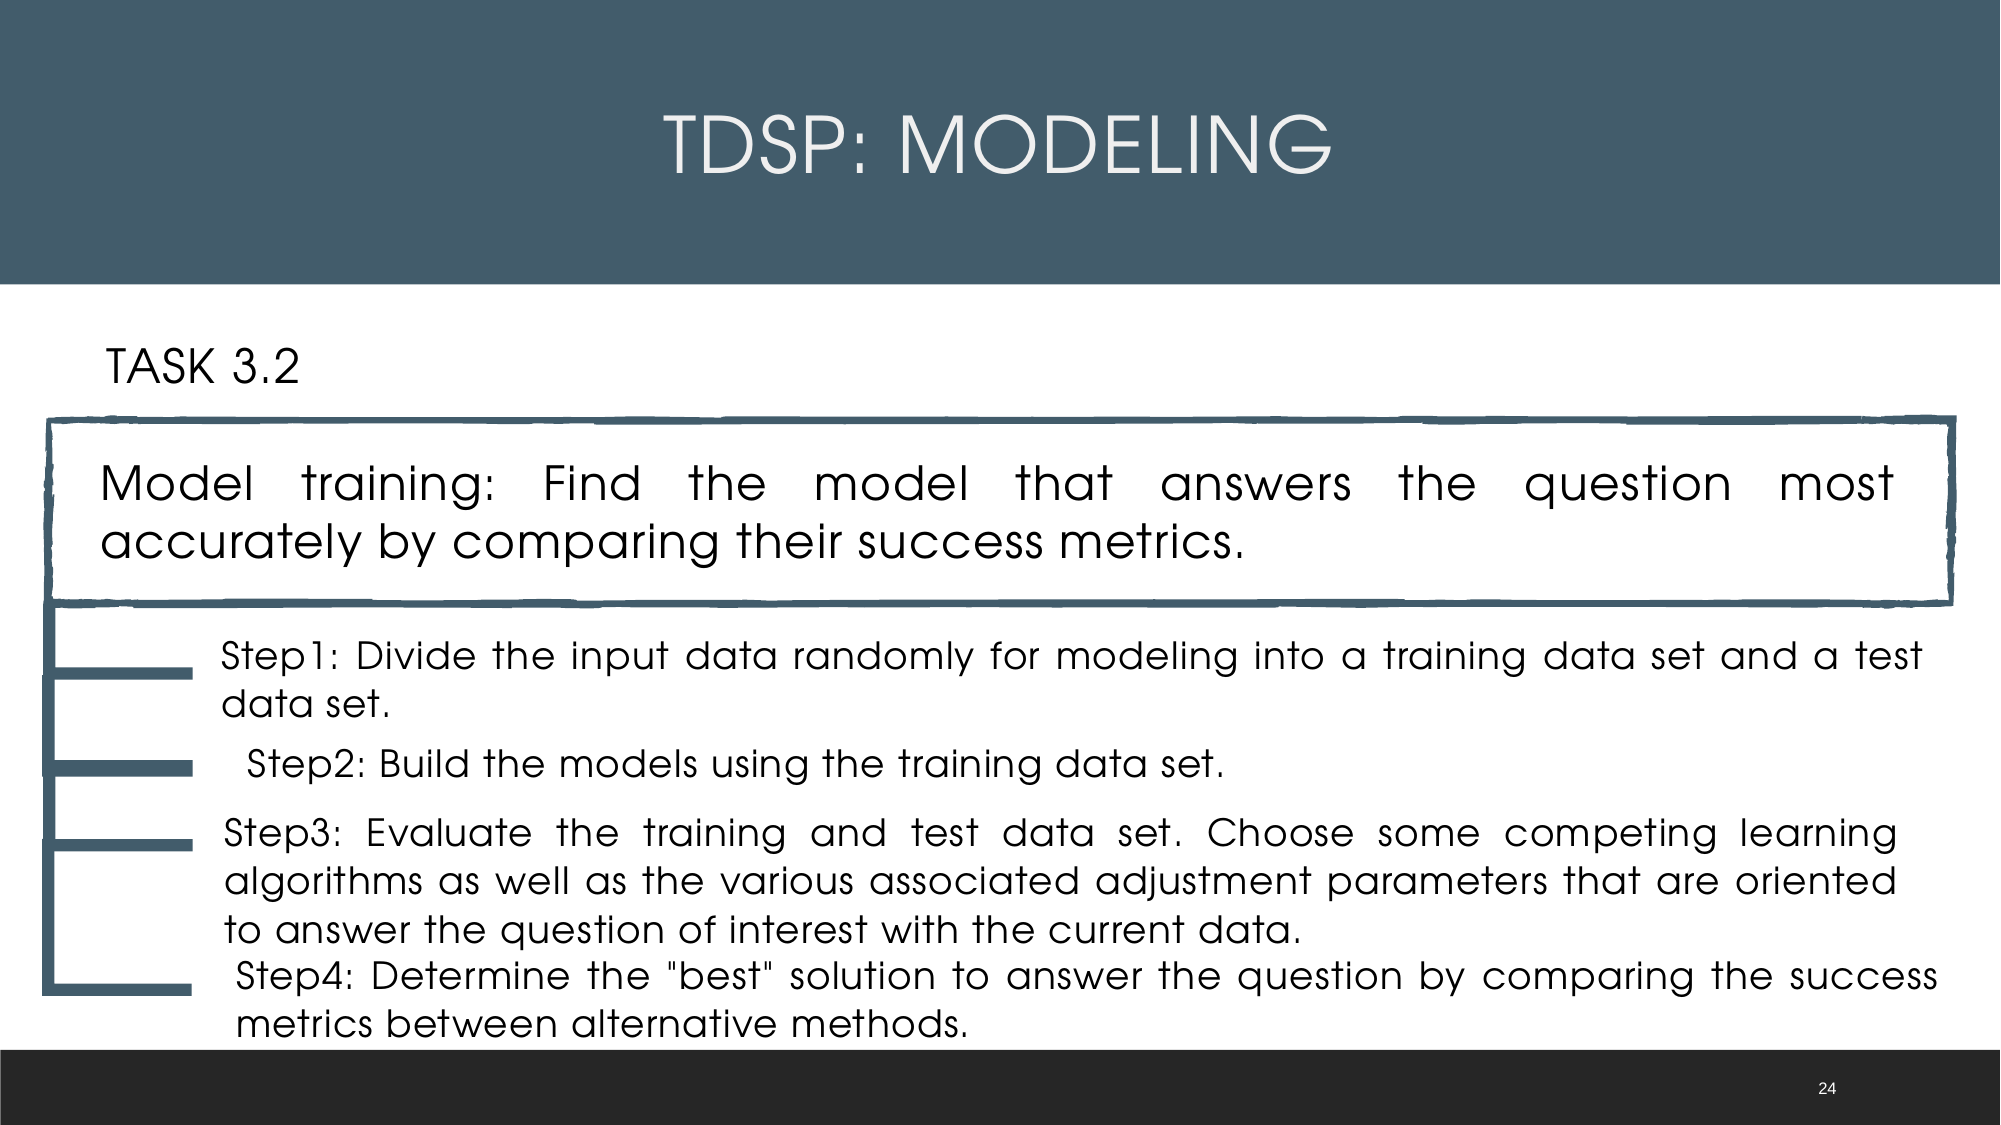

TDSP: MODELING
TASK 3.2

Model training: Find the model that answers the question most accurately by comparing their success metrics.

Step1: Divide the input data randomly for modeling into a training data set and a test data set.

Step2: Build the models using the training data set.

Step3: Evaluate the training and test data set. Choose some competing learning algorithms as well as the various associated adjustment parameters that are oriented to answer the question of interest with the current data.

Step4: Determine the "best" solution to answer the question by comparing the success metrics between alternative methods.
24